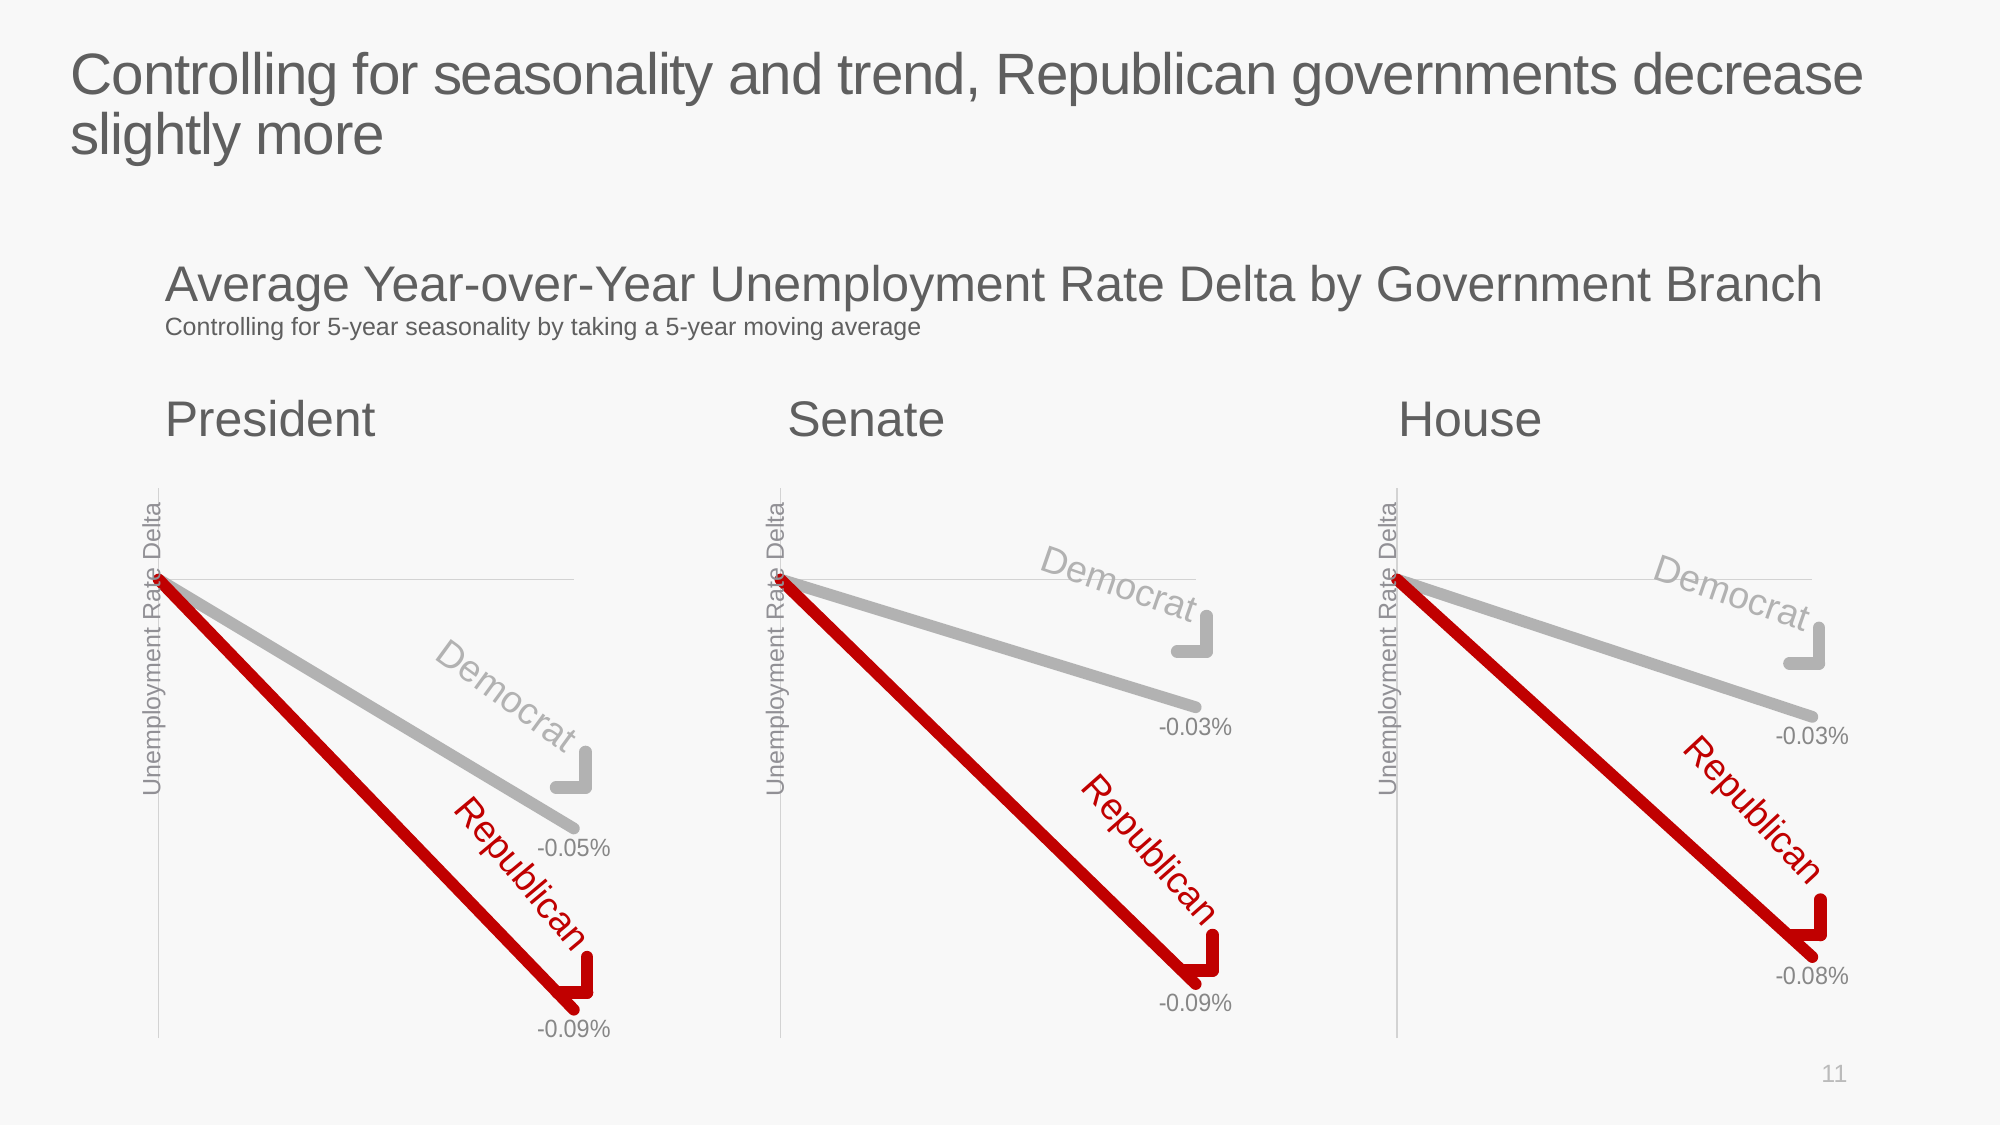

# Controlling for seasonality and trend, Republican governments decrease slightly more
Average Year-over-Year Unemployment Rate Delta by Government Branch
Controlling for 5-year seasonality by taking a 5-year moving average
President
Senate
House

### Chart

| Category | Klingon | Romulans |
|---|---|---|
| Start | 0.0 | 0.0 |
| Change | -0.0005430726786400446 | -0.0009382070567315112 |

### Chart

| Category | Klingon | Romulans |
|---|---|---|
| Start | 0.0 | 0.0 |
| Change | -0.00027852150929482306 | -0.0008822428244116919 |

### Chart

| Category | Klingon | Romulans |
|---|---|---|
| Start | 0.0 | 0.0 |
| Change | -0.0002995325284757103 | -0.000823350660737781 |
Democrat
Democrat
Democrat
Unemployment Rate Delta
Unemployment Rate Delta
Unemployment Rate Delta
Republican
Republican
Republican
11